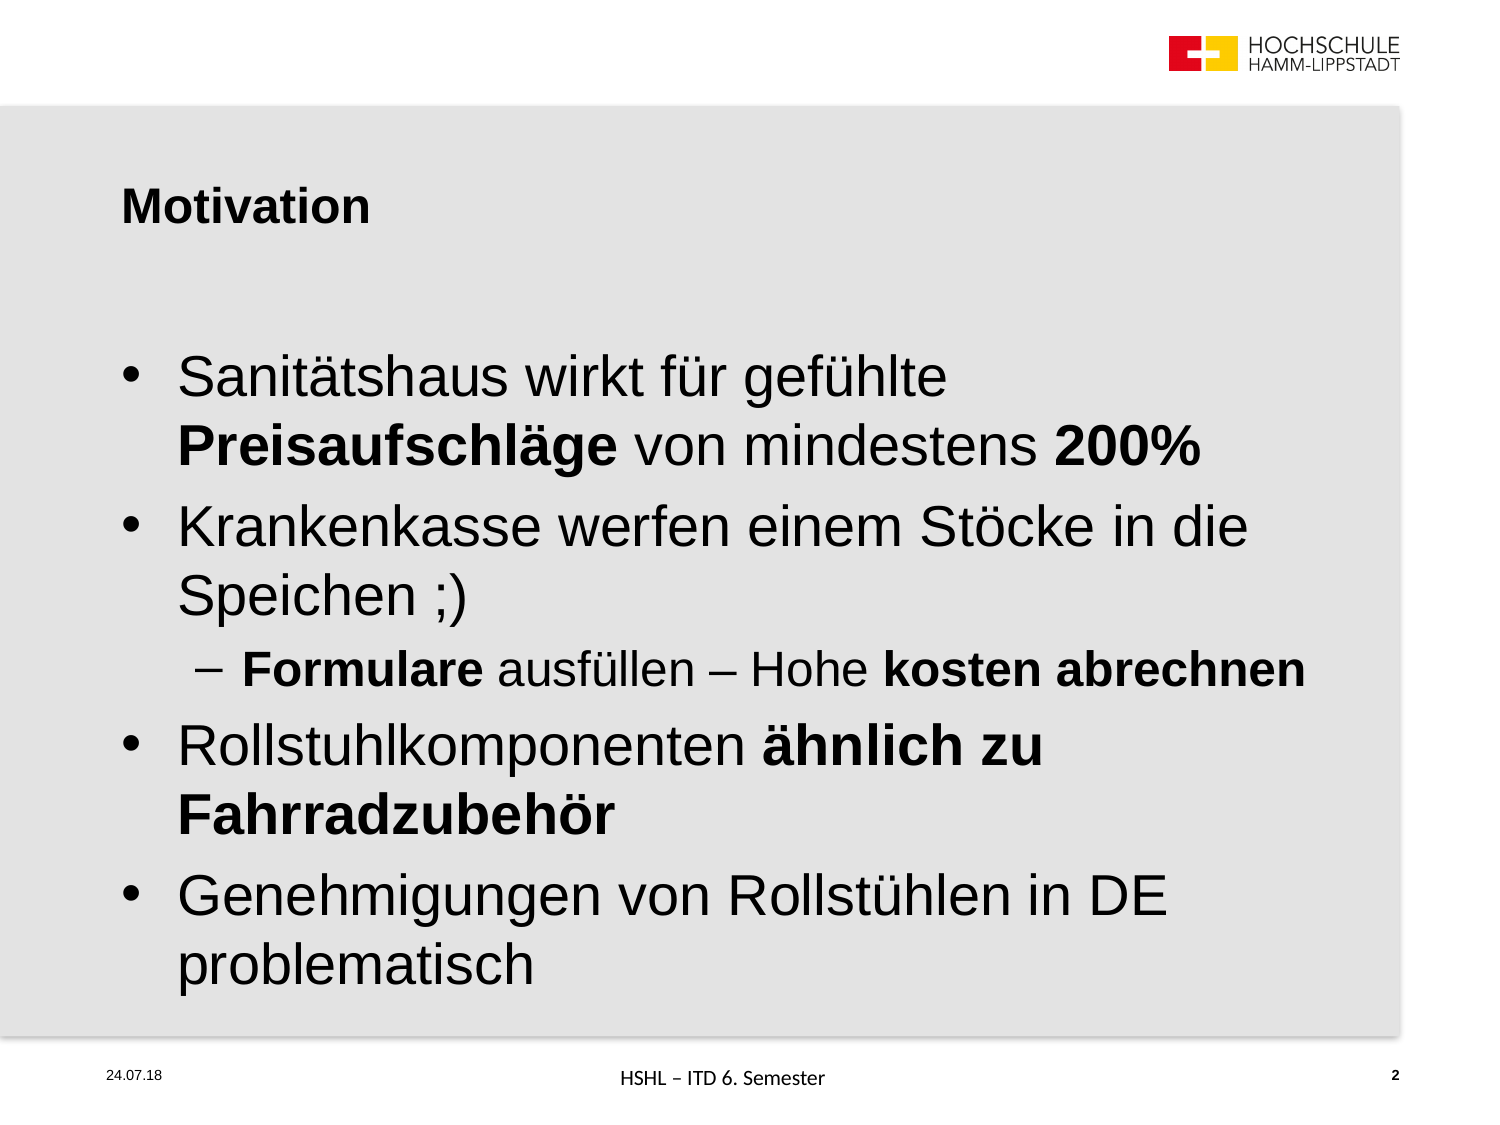

Motivation
Sanitätshaus wirkt für gefühlte Preisaufschläge von mindestens 200%
Krankenkasse werfen einem Stöcke in die Speichen ;)
Formulare ausfüllen – Hohe kosten abrechnen
Rollstuhlkomponenten ähnlich zu Fahrradzubehör
Genehmigungen von Rollstühlen in DE problematisch

HSHL – ITD 6. Semester
24.07.18
2